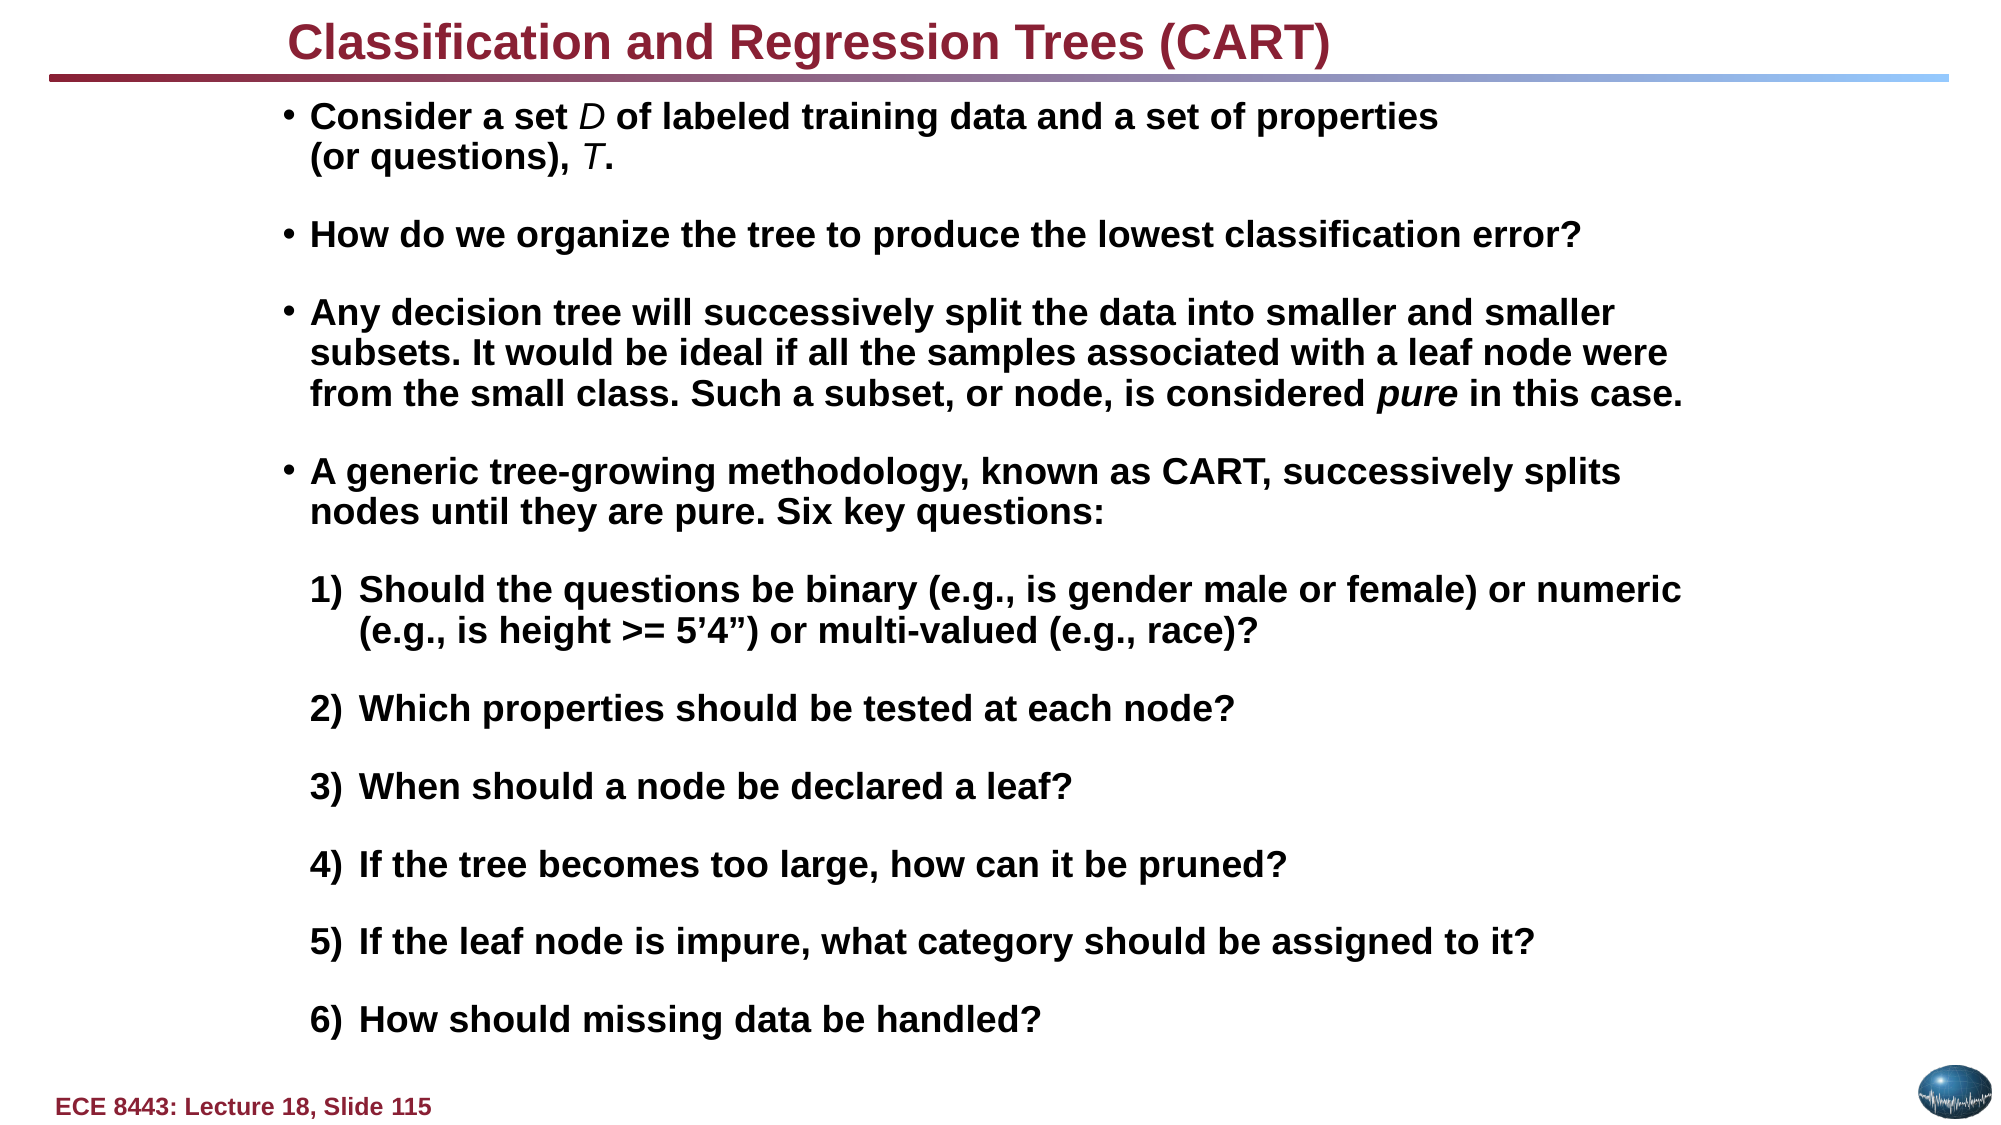

Classification and Regression Trees (CART)
Consider a set D of labeled training data and a set of properties
(or questions), T.
How do we organize the tree to produce the lowest classification error?
Any decision tree will successively split the data into smaller and smaller subsets. It would be ideal if all the samples associated with a leaf node were from the small class. Such a subset, or node, is considered pure in this case.
A generic tree-growing methodology, known as CART, successively splits nodes until they are pure. Six key questions:
Should the questions be binary (e.g., is gender male or female) or numeric (e.g., is height >= 5’4”) or multi-valued (e.g., race)?
Which properties should be tested at each node?
When should a node be declared a leaf?
If the tree becomes too large, how can it be pruned?
If the leaf node is impure, what category should be assigned to it?
How should missing data be handled?